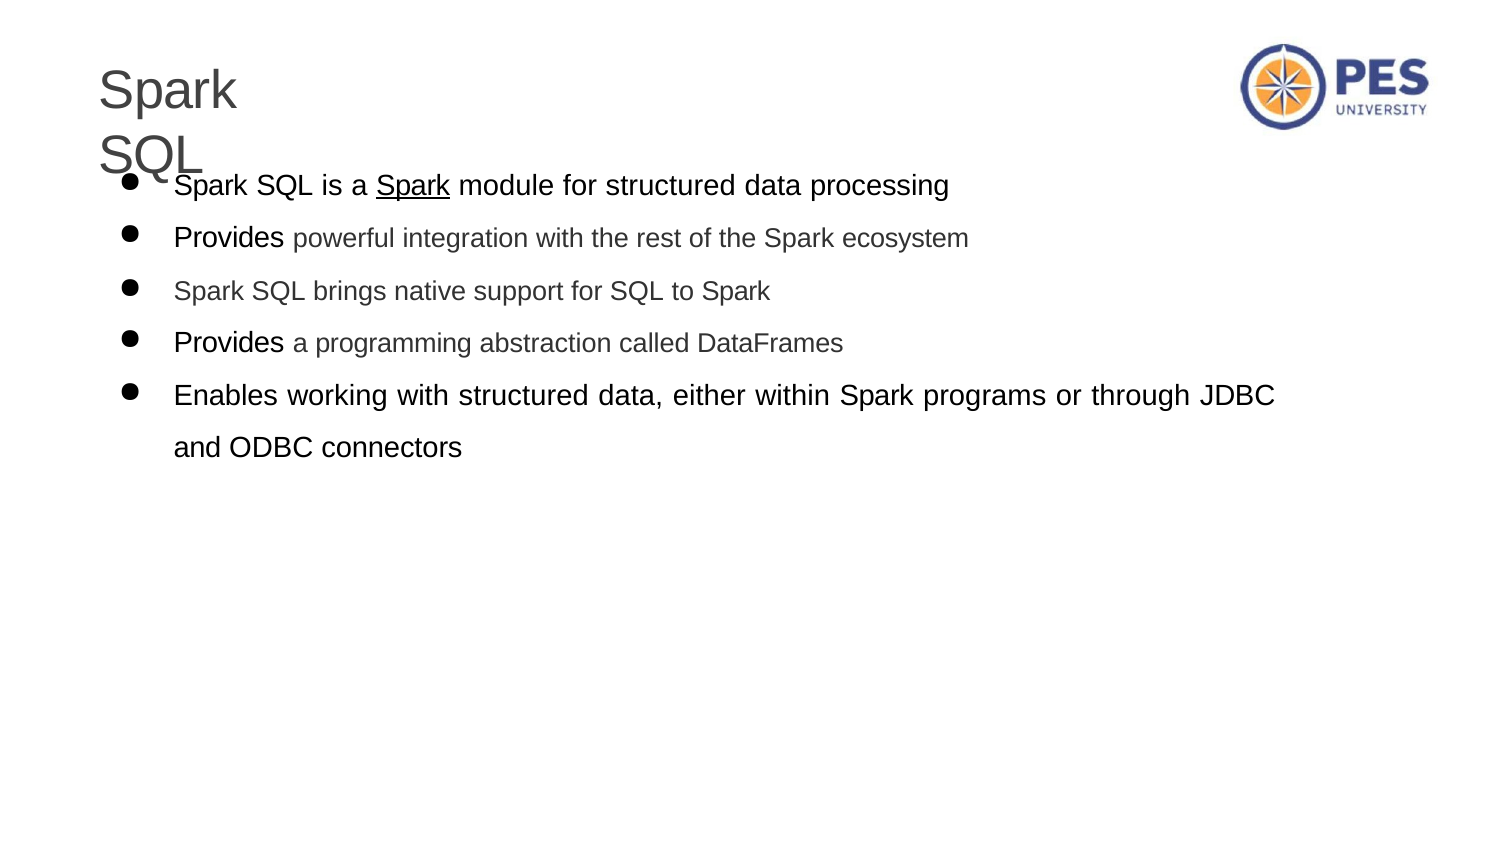

# Spark SQL
Spark SQL is a Spark module for structured data processing
Provides powerful integration with the rest of the Spark ecosystem
Spark SQL brings native support for SQL to Spark
Provides a programming abstraction called DataFrames
Enables working with structured data, either within Spark programs or through JDBC and ODBC connectors